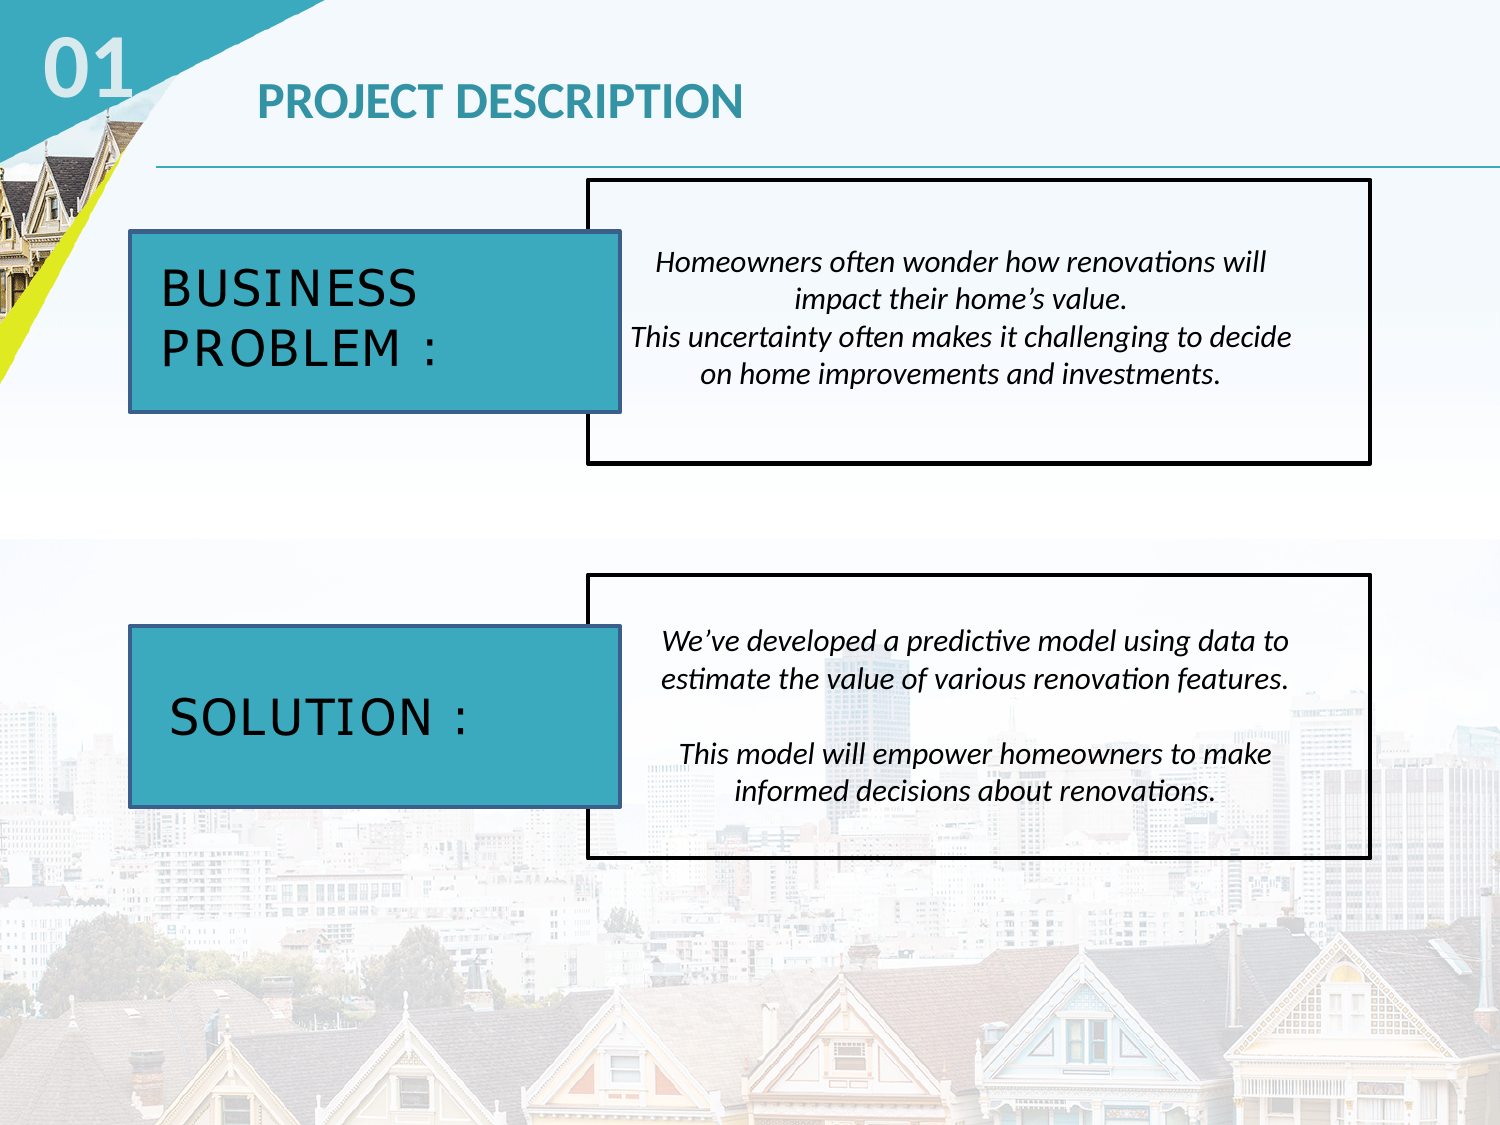

01
# PROJECT DESCRIPTION

BUSINESS
PROBLEM :
Homeowners often wonder how renovations will impact their home’s value.
This uncertainty often makes it challenging to decide on home improvements and investments.

SOLUTION :
We’ve developed a predictive model using data to estimate the value of various renovation features.

This model will empower homeowners to make informed decisions about renovations.